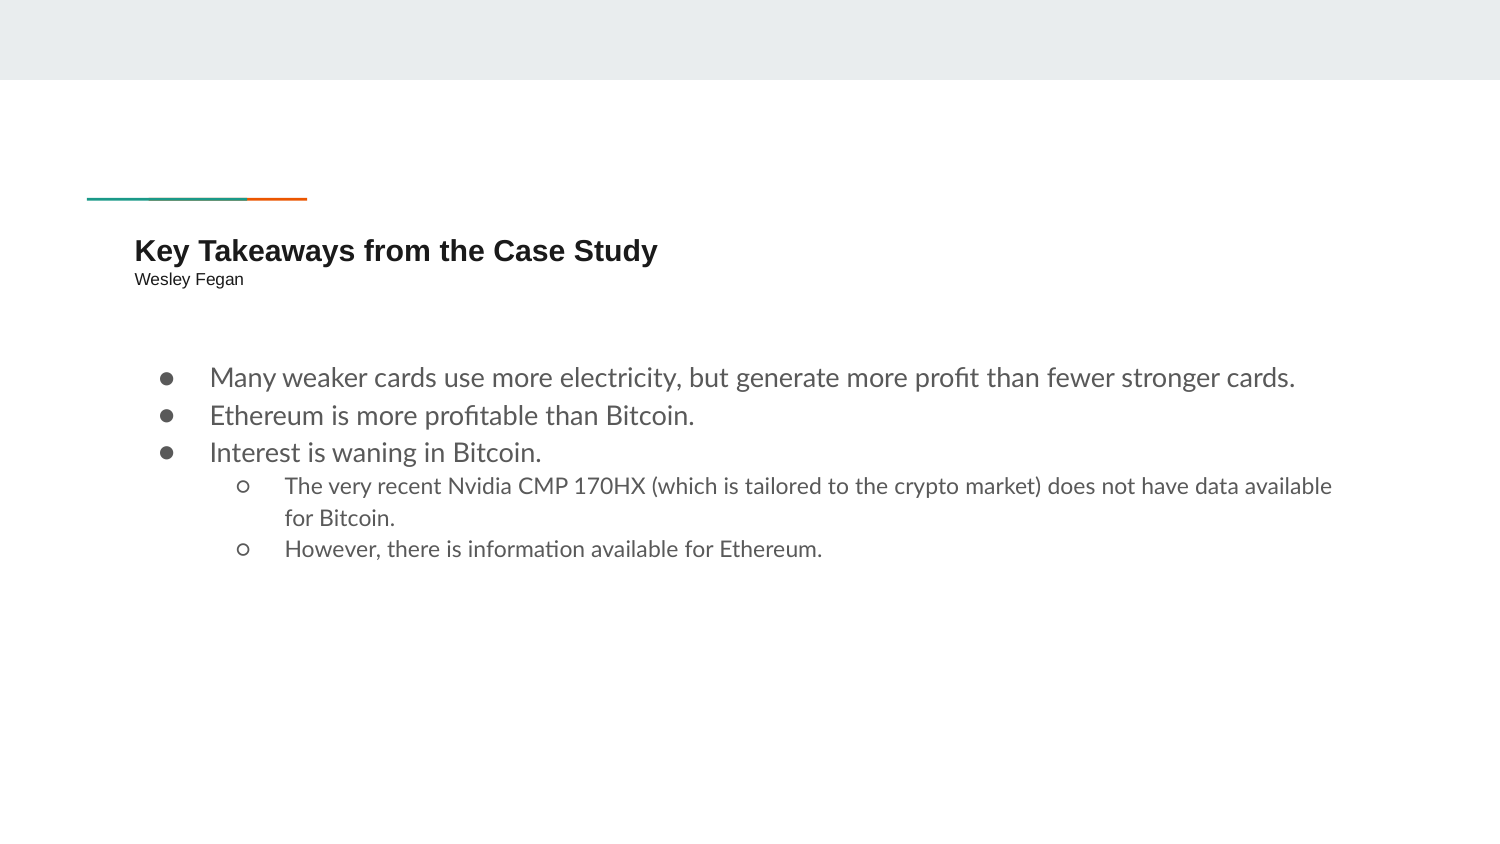

# Key Takeaways from the Case Study
Wesley Fegan
Many weaker cards use more electricity, but generate more profit than fewer stronger cards.
Ethereum is more profitable than Bitcoin.
Interest is waning in Bitcoin.
The very recent Nvidia CMP 170HX (which is tailored to the crypto market) does not have data available for Bitcoin.
However, there is information available for Ethereum.